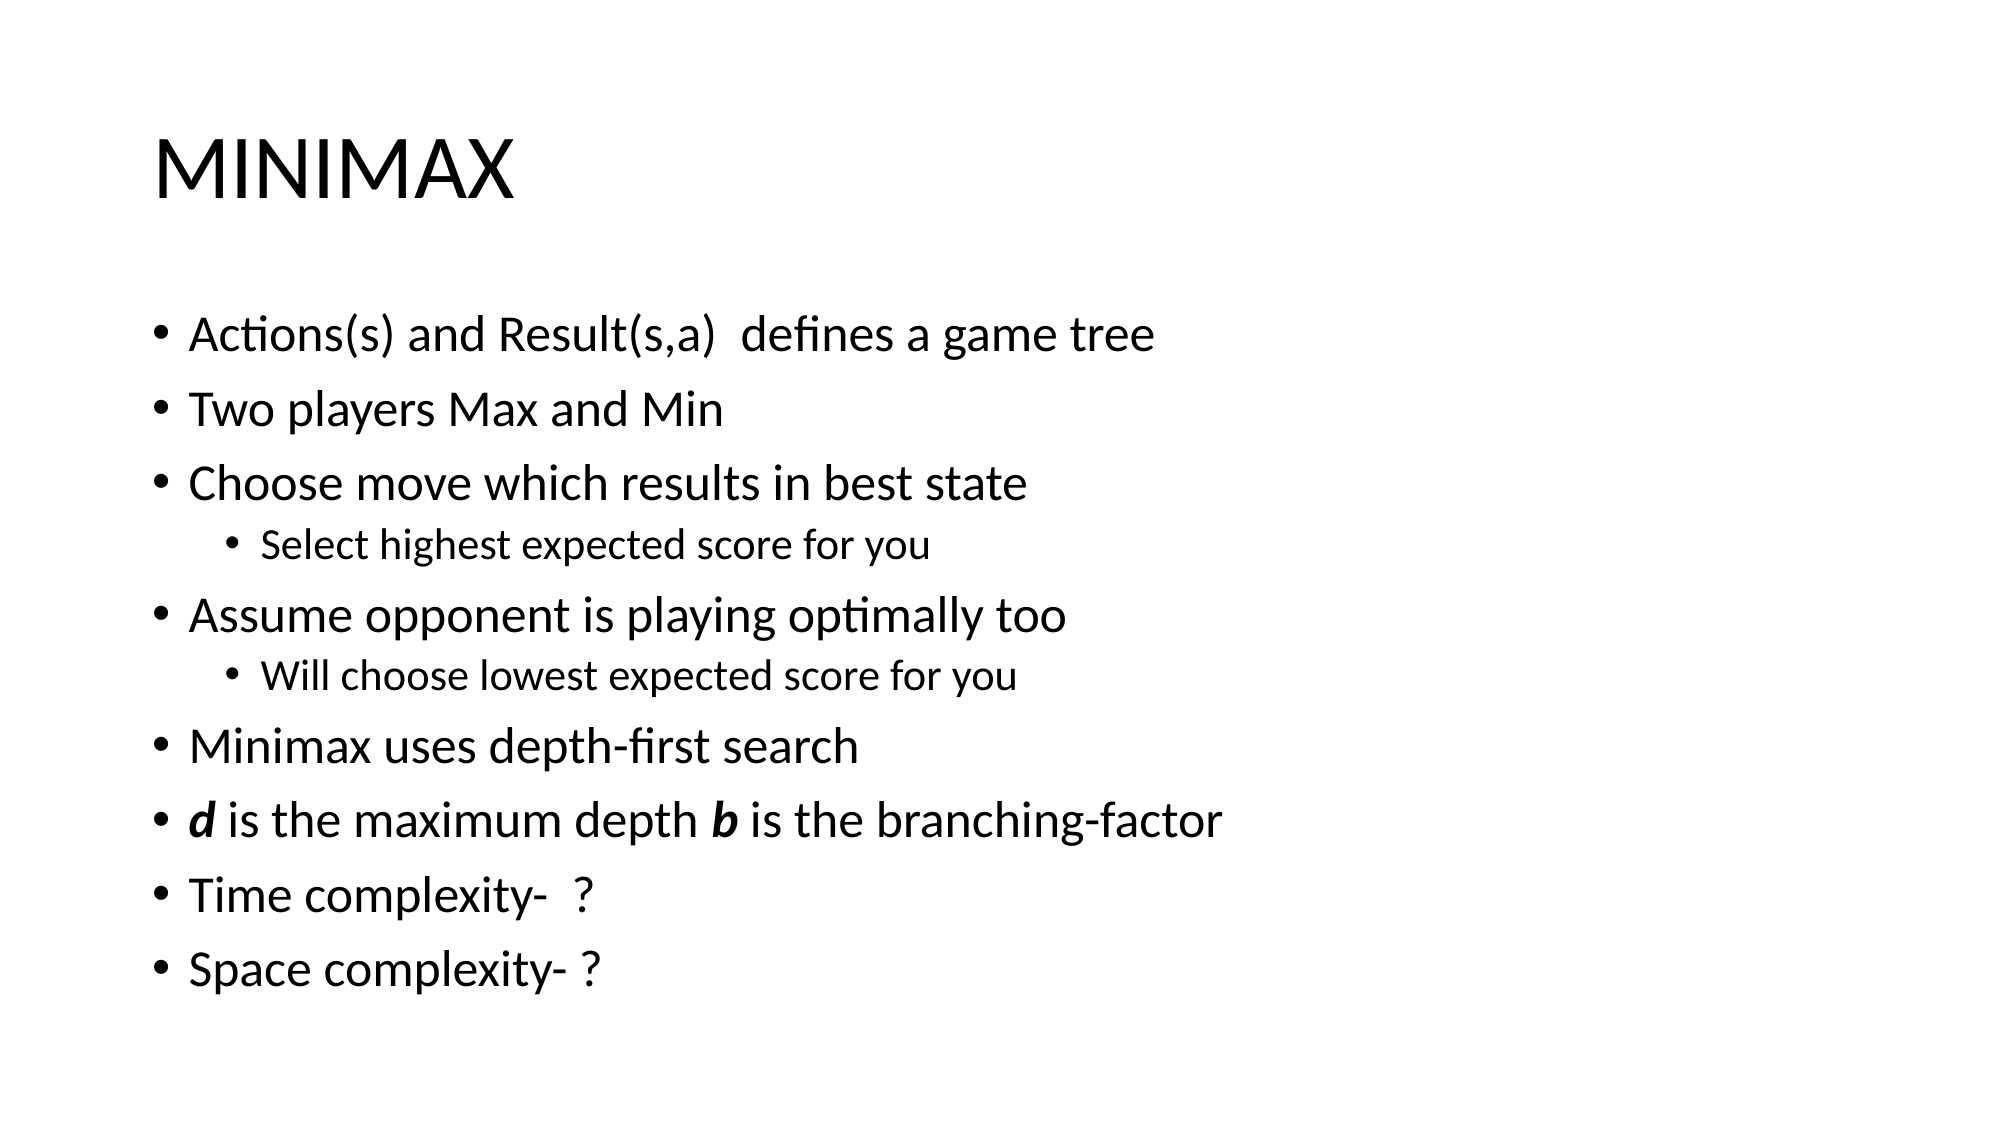

# MINIMAX
Actions(s) and Result(s,a)  defines a game tree
Two players Max and Min
Choose move which results in best state
Select highest expected score for you
Assume opponent is playing optimally too
Will choose lowest expected score for you
Minimax uses depth-first search
d is the maximum depth b is the branching-factor
Time complexity-  ?
Space complexity- ?